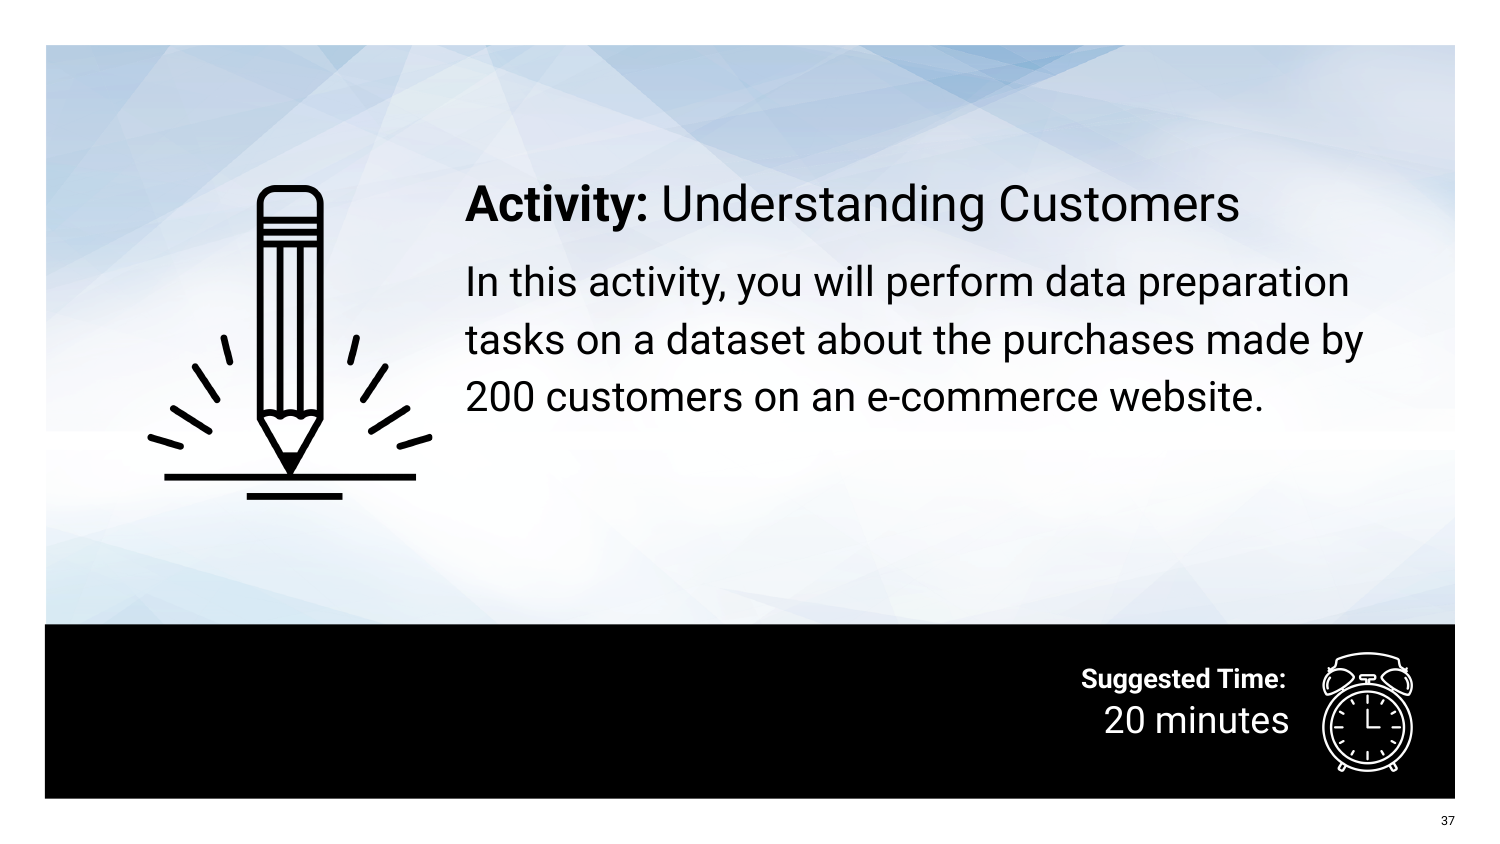

Activity: Understanding Customers
In this activity, you will perform data preparation tasks on a dataset about the purchases made by 200 customers on an e-commerce website.
# 20 minutes